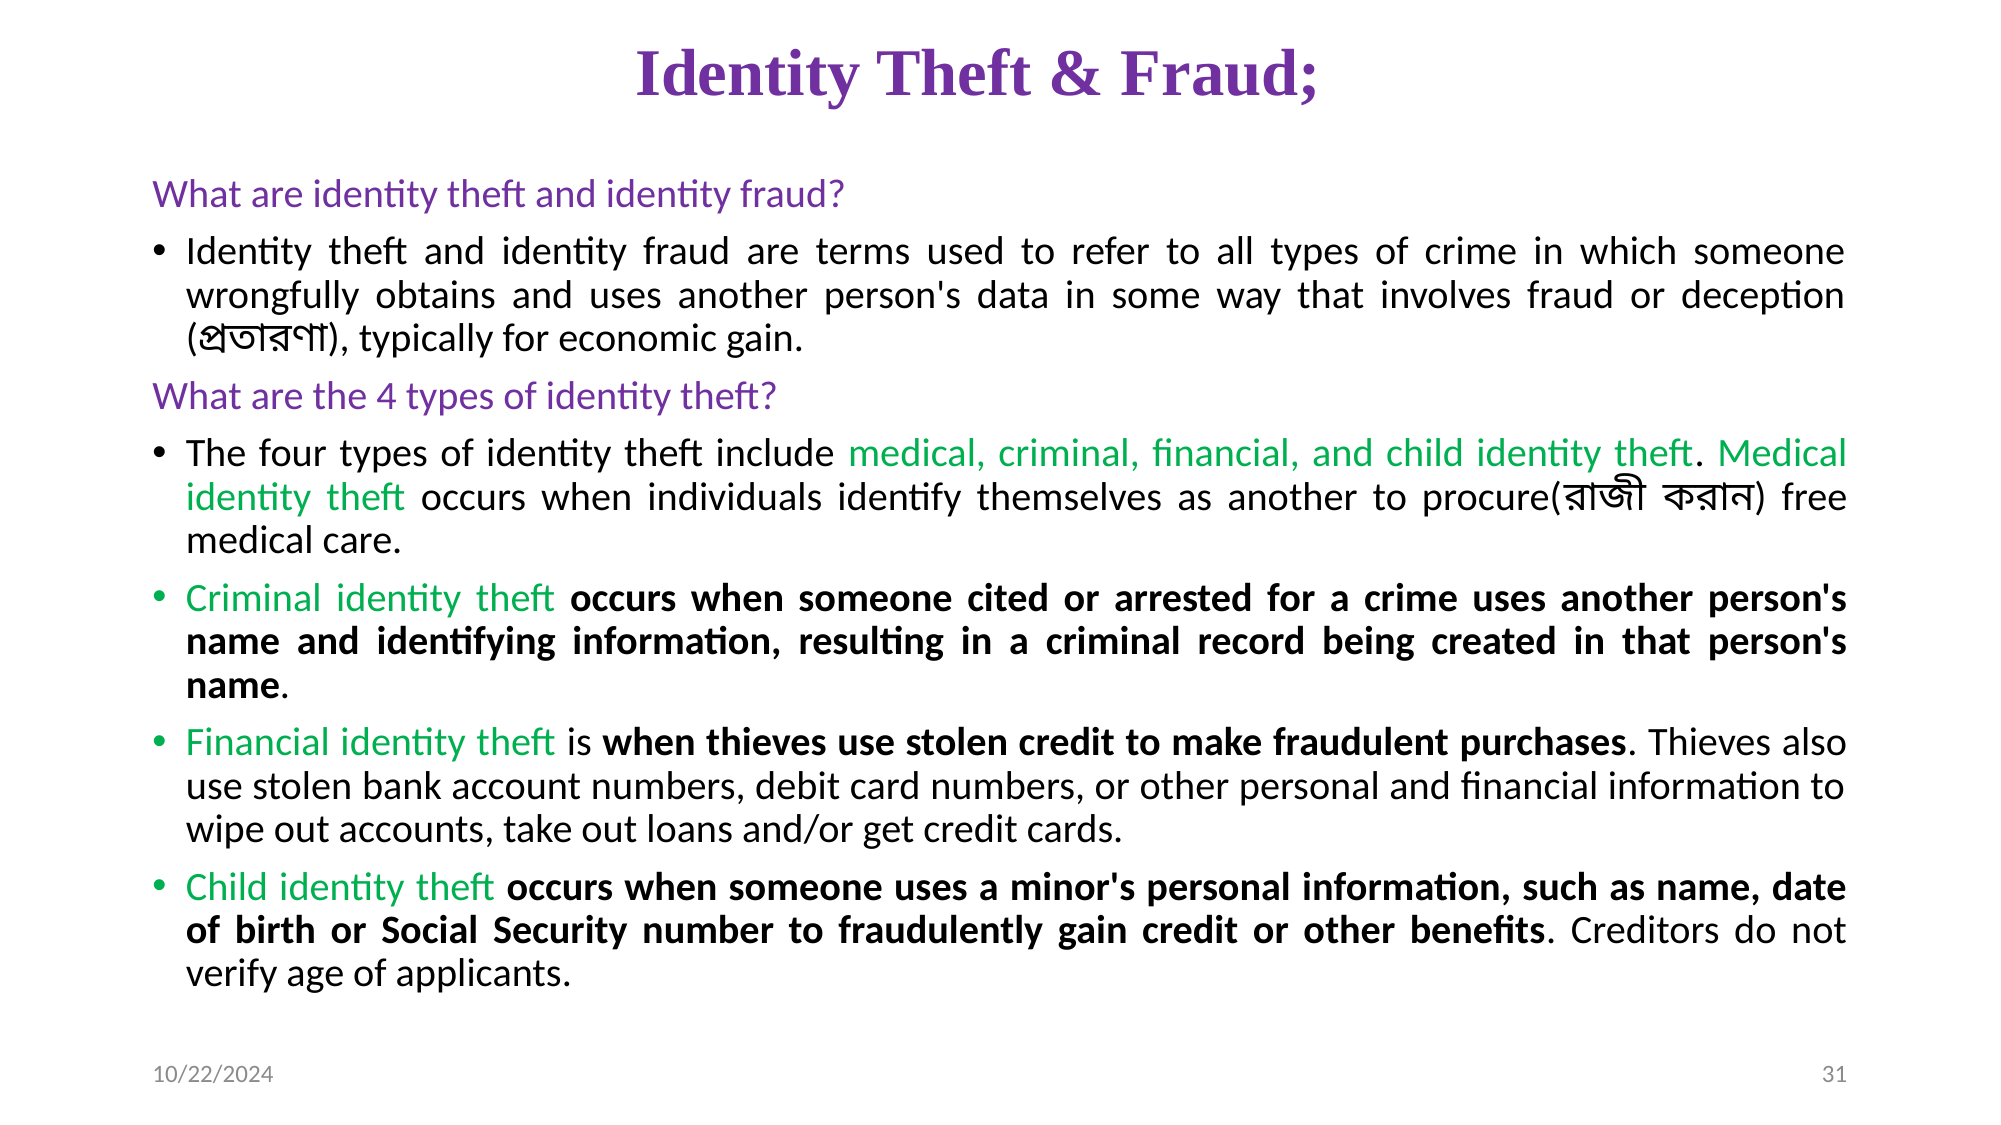

# Identity Theft & Fraud;
What are identity theft and identity fraud?
Identity theft and identity fraud are terms used to refer to all types of crime in which someone wrongfully obtains and uses another person's data in some way that involves fraud or deception (প্রতারণা), typically for economic gain.
What are the 4 types of identity theft?
The four types of identity theft include medical, criminal, financial, and child identity theft. Medical identity theft occurs when individuals identify themselves as another to procure(রাজী করান) free medical care.
Criminal identity theft occurs when someone cited or arrested for a crime uses another person's name and identifying information, resulting in a criminal record being created in that person's name.
Financial identity theft is when thieves use stolen credit to make fraudulent purchases. Thieves also use stolen bank account numbers, debit card numbers, or other personal and financial information to wipe out accounts, take out loans and/or get credit cards.
Child identity theft occurs when someone uses a minor's personal information, such as name, date of birth or Social Security number to fraudulently gain credit or other benefits. Creditors do not verify age of applicants.
10/22/2024
31